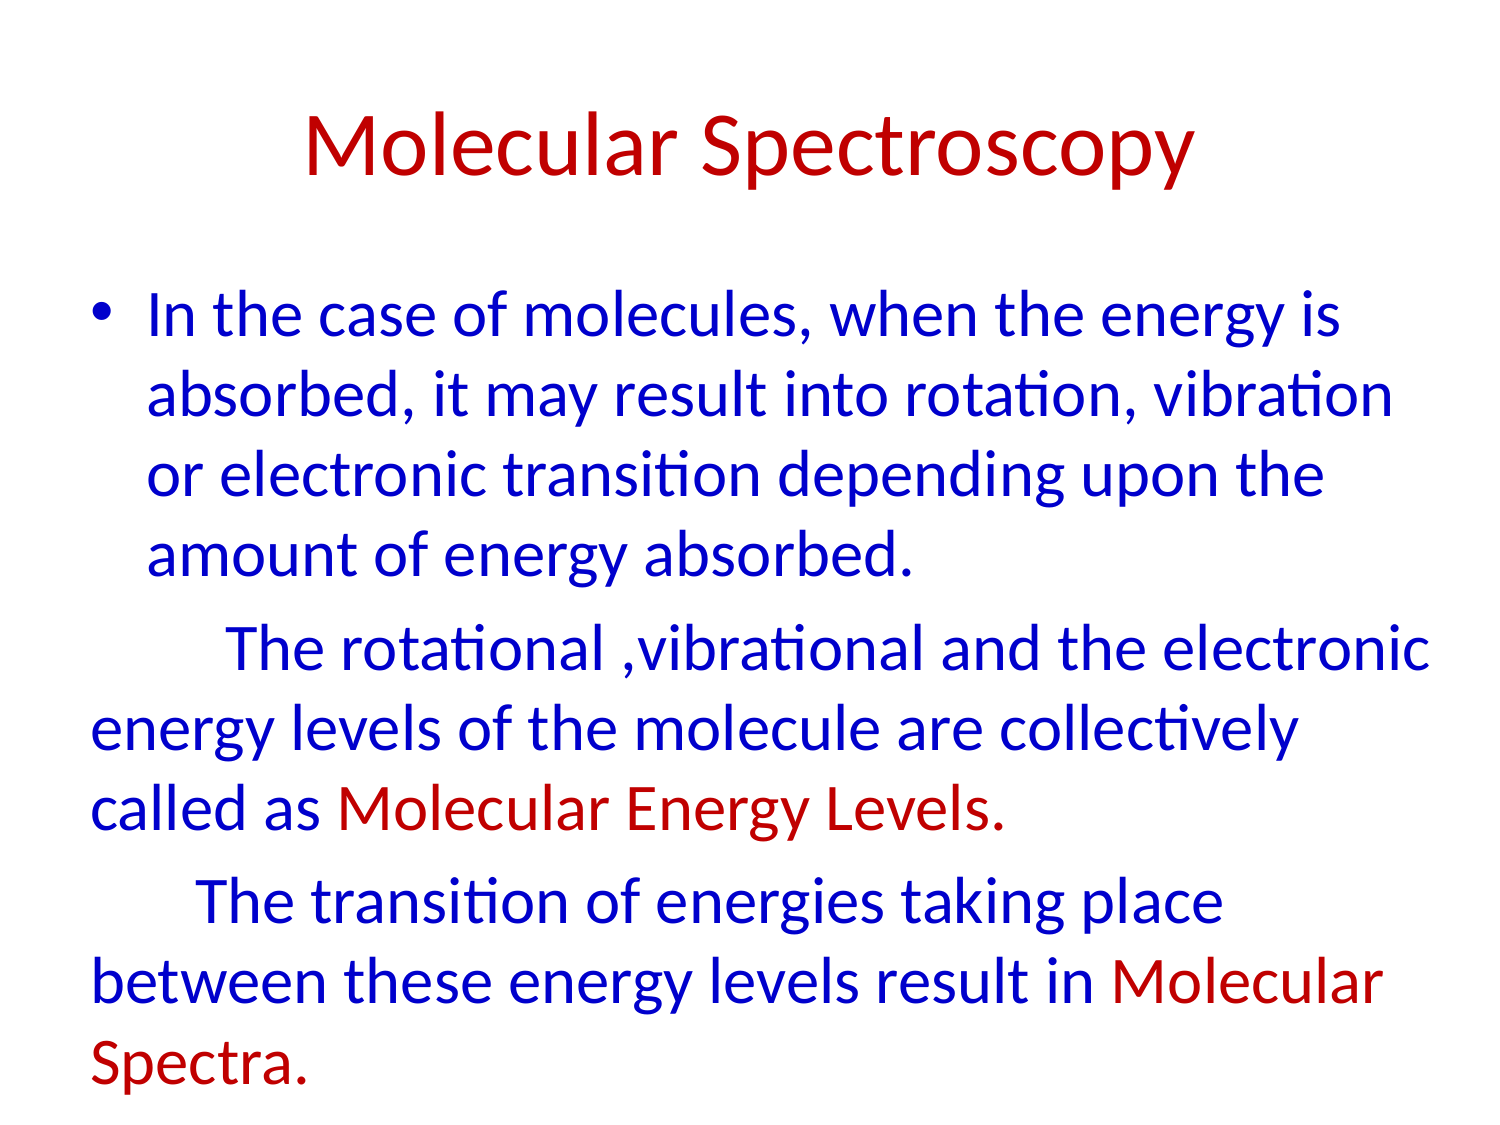

# Molecular Spectroscopy
In the case of molecules, when the energy is absorbed, it may result into rotation, vibration or electronic transition depending upon the amount of energy absorbed.
         The rotational ,vibrational and the electronic energy levels of the molecule are collectively called as Molecular Energy Levels.
       The transition of energies taking place between these energy levels result in Molecular Spectra.